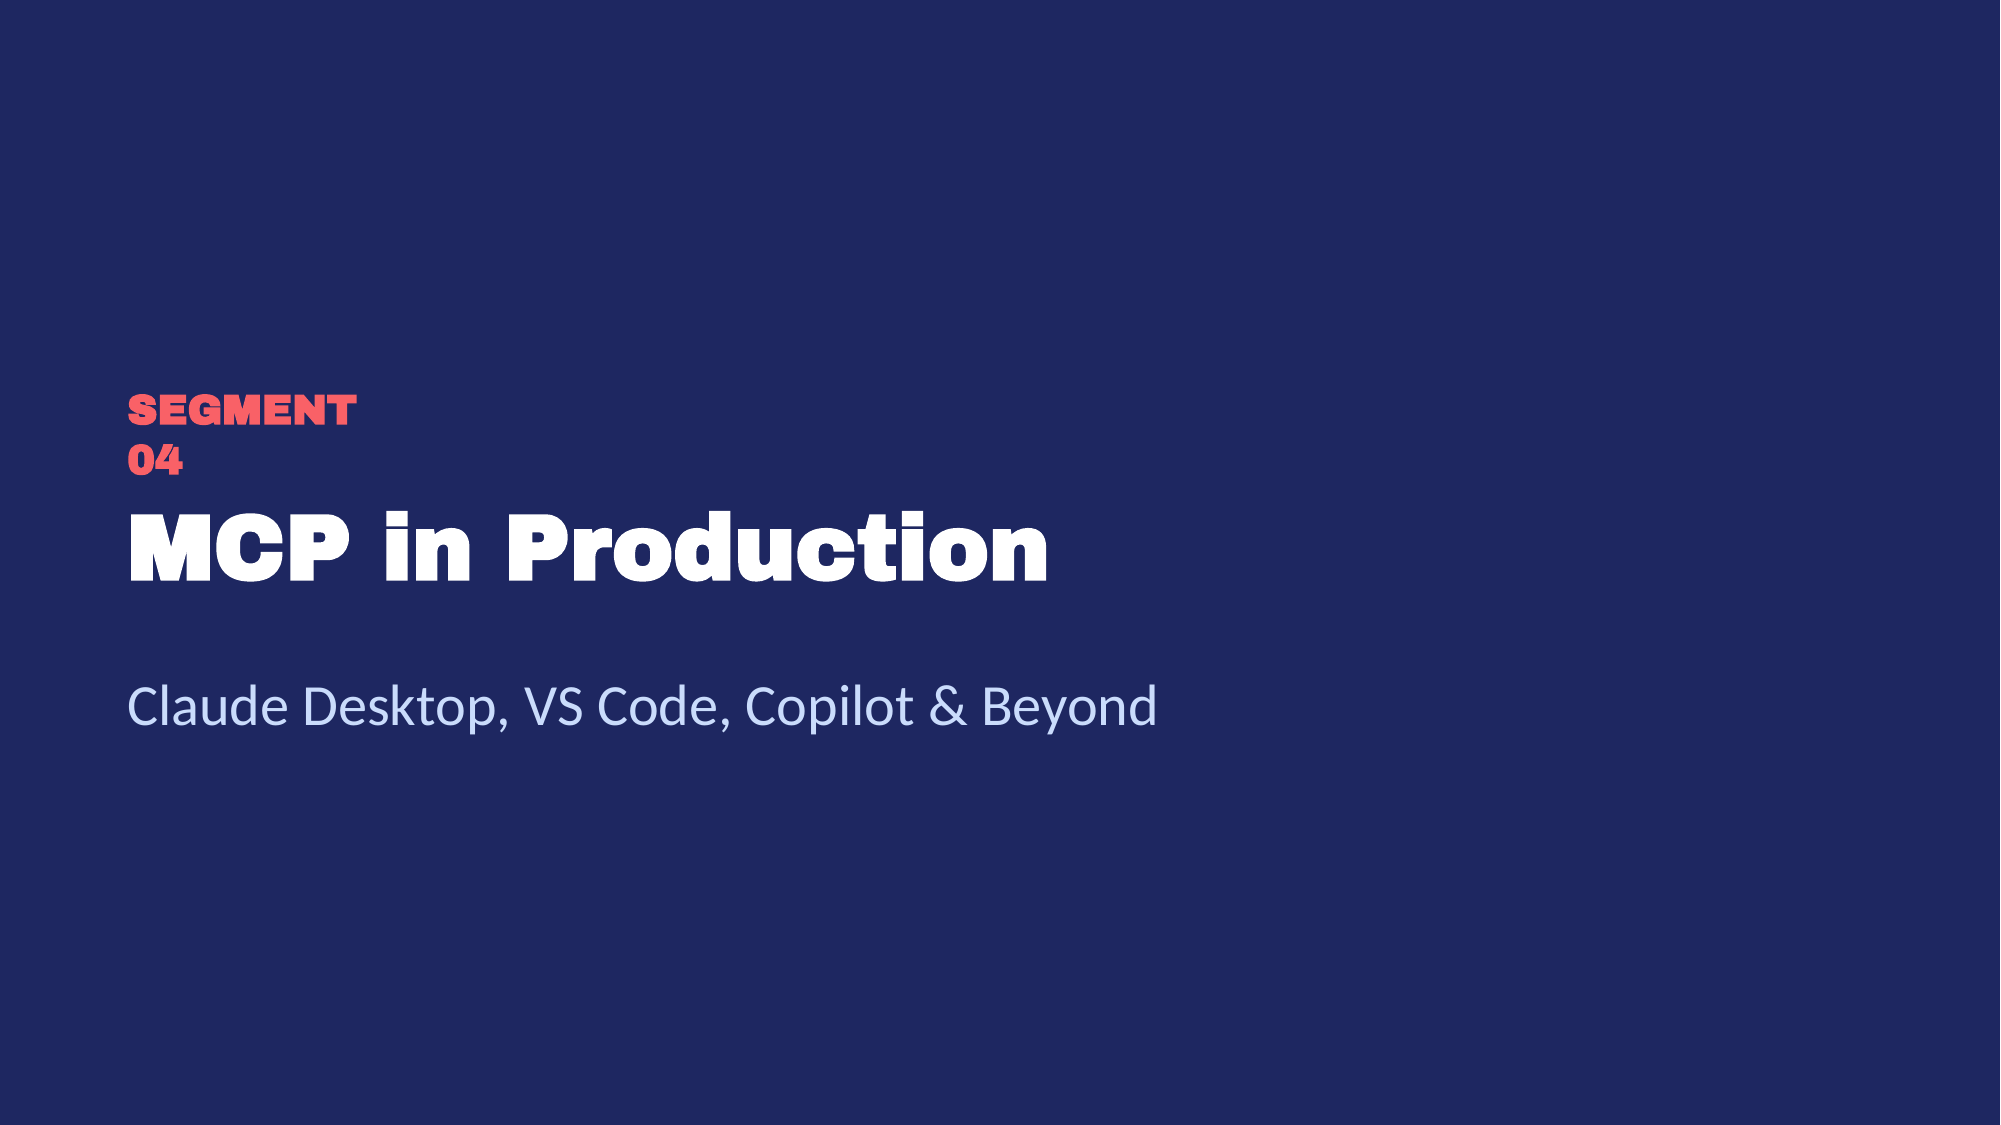

SEGMENT 04
MCP in Production
Claude Desktop, VS Code, Copilot & Beyond